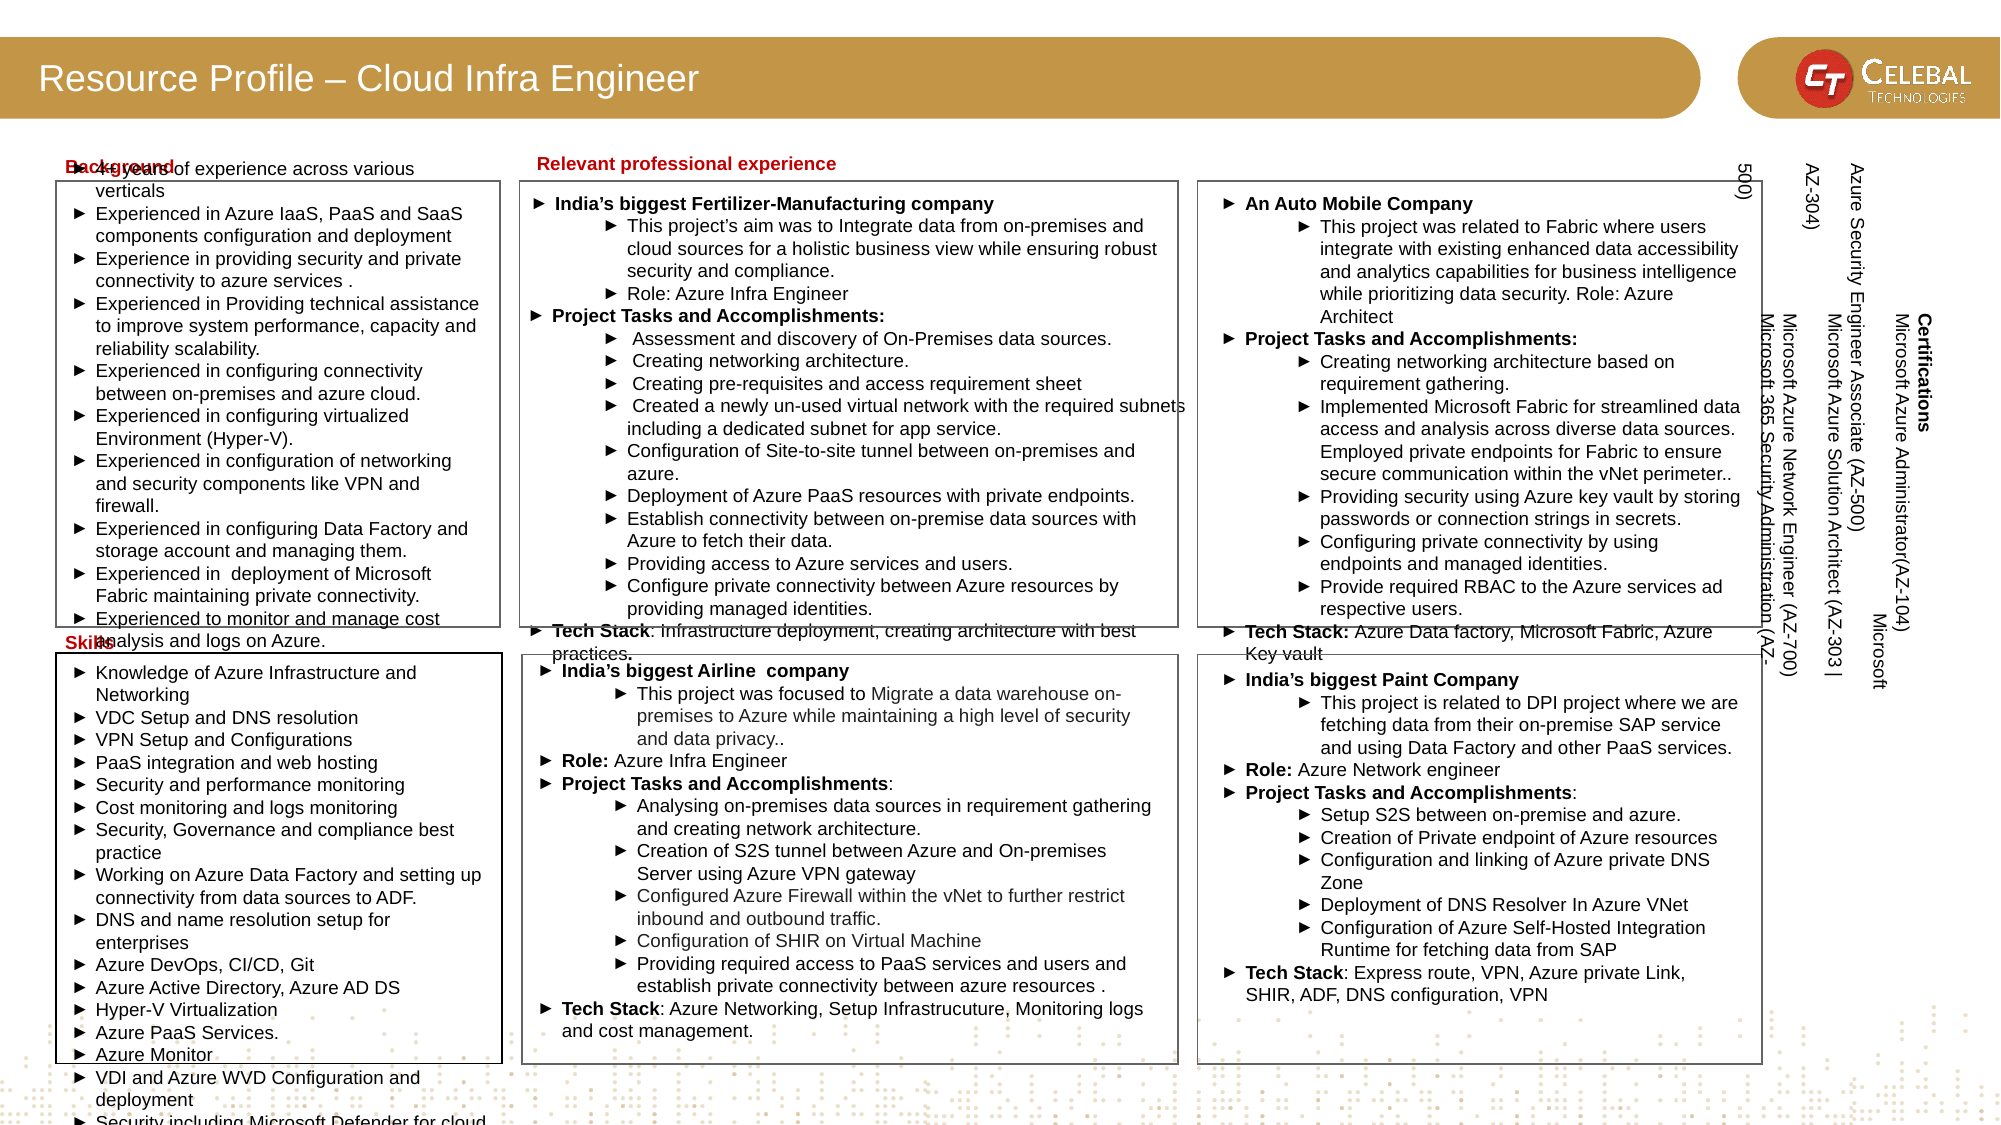

# Resource Profile – Cloud Infra Engineer
Relevant professional experience
Background

India’s biggest Fertilizer-Manufacturing company
This project’s aim was to Integrate data from on-premises and cloud sources for a holistic business view while ensuring robust security and compliance.
Role: Azure Infra Engineer
Project Tasks and Accomplishments:
 Assessment and discovery of On-Premises data sources.
 Creating networking architecture.
 Creating pre-requisites and access requirement sheet
 Created a newly un-used virtual network with the required subnets including a dedicated subnet for app service.
Configuration of Site-to-site tunnel between on-premises and azure.
Deployment of Azure PaaS resources with private endpoints.
Establish connectivity between on-premise data sources with Azure to fetch their data.
Providing access to Azure services and users.
Configure private connectivity between Azure resources by providing managed identities.
Tech Stack: Infrastructure deployment, creating architecture with best practices.

4+ years of experience across various verticals
Experienced in Azure IaaS, PaaS and SaaS components configuration and deployment
Experience in providing security and private connectivity to azure services .
Experienced in Providing technical assistance to improve system performance, capacity and reliability scalability.
Experienced in configuring connectivity between on-premises and azure cloud.
Experienced in configuring virtualized Environment (Hyper-V).
Experienced in configuration of networking and security components like VPN and firewall.
Experienced in configuring Data Factory and storage account and managing them.
Experienced in  deployment of Microsoft Fabric maintaining private connectivity.
Experienced to monitor and manage cost analysis and logs on Azure.

An Auto Mobile Company
This project was related to Fabric where users integrate with existing enhanced data accessibility and analytics capabilities for business intelligence while prioritizing data security. Role: Azure Architect
Project Tasks and Accomplishments:
Creating networking architecture based on requirement gathering.
Implemented Microsoft Fabric for streamlined data access and analysis across diverse data sources. Employed private endpoints for Fabric to ensure secure communication within the vNet perimeter..
Providing security using Azure key vault by storing passwords or connection strings in secrets.
Configuring private connectivity by using endpoints and managed identities.
Provide required RBAC to the Azure services ad respective users.
Tech Stack: Azure Data factory, Microsoft Fabric, Azure Key vault
	Certifications
	Microsoft Azure Administrator(AZ-104)	           		Microsoft Azure Security Engineer Associate (AZ-500)
	Microsoft Azure Solution Architect (AZ-303 | AZ-304)
	Microsoft Azure Network Engineer (AZ-700)
	Microsoft 365 Security Administration (AZ-500)

Skills
Knowledge of Azure Infrastructure and Networking
VDC Setup and DNS resolution
VPN Setup and Configurations
PaaS integration and web hosting
Security and performance monitoring
Cost monitoring and logs monitoring
Security, Governance and compliance best practice
Working on Azure Data Factory and setting up connectivity from data sources to ADF.
DNS and name resolution setup for enterprises
Azure DevOps, CI/CD, Git
Azure Active Directory, Azure AD DS
Hyper-V Virtualization
Azure PaaS Services.
Azure Monitor
VDI and Azure WVD Configuration and deployment
Security including Microsoft Defender for cloud
Key vault and logic Apps
India’s biggest Airline  company
This project was focused to Migrate a data warehouse on-premises to Azure while maintaining a high level of security and data privacy..
Role: Azure Infra Engineer
Project Tasks and Accomplishments:
Analysing on-premises data sources in requirement gathering and creating network architecture.
Creation of S2S tunnel between Azure and On-premises Server using Azure VPN gateway
Configured Azure Firewall within the vNet to further restrict inbound and outbound traffic.
Configuration of SHIR on Virtual Machine
Providing required access to PaaS services and users and establish private connectivity between azure resources .
Tech Stack: Azure Networking, Setup Infrastrucuture, Monitoring logs and cost management.

India’s biggest Paint Company
This project is related to DPI project where we are fetching data from their on-premise SAP service and using Data Factory and other PaaS services.
Role: Azure Network engineer
Project Tasks and Accomplishments:
Setup S2S between on-premise and azure.
Creation of Private endpoint of Azure resources
Configuration and linking of Azure private DNS Zone
Deployment of DNS Resolver In Azure VNet
Configuration of Azure Self-Hosted Integration Runtime for fetching data from SAP
Tech Stack: Express route, VPN, Azure private Link, SHIR, ADF, DNS configuration, VPN